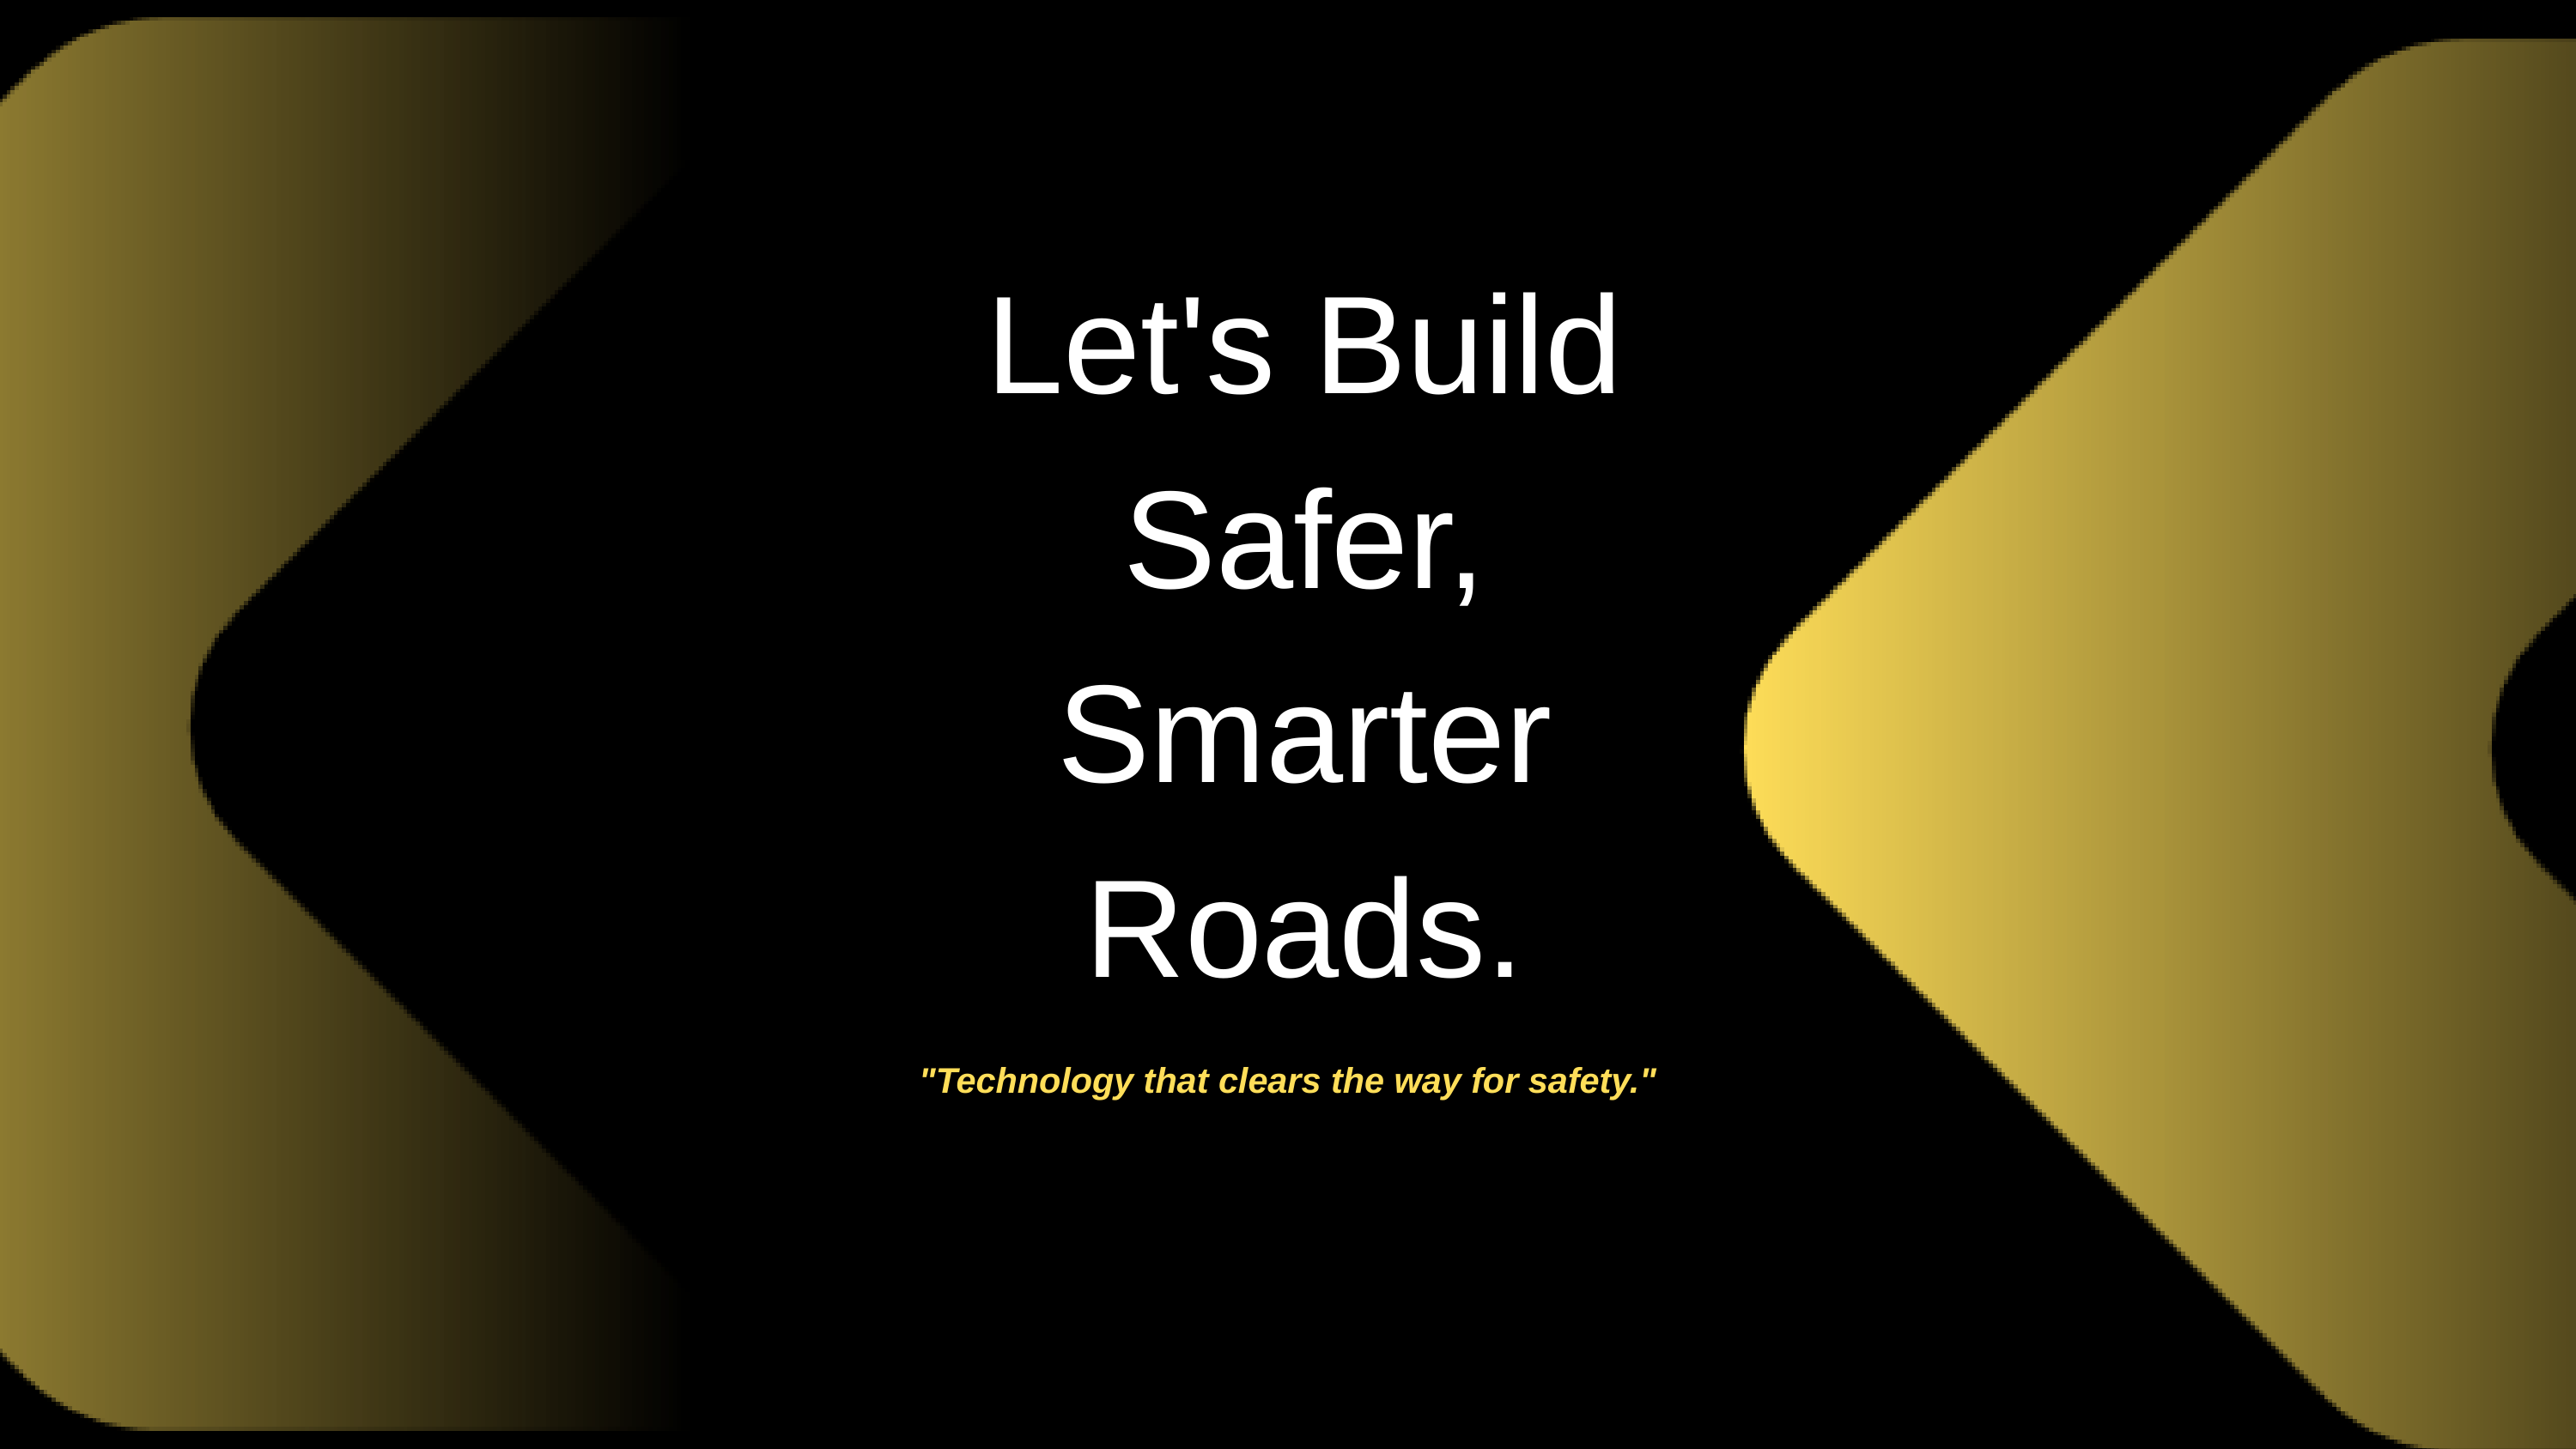

Let's Build Safer, Smarter Roads.
"Technology that clears the way for safety."
www.reallygreatsite.com